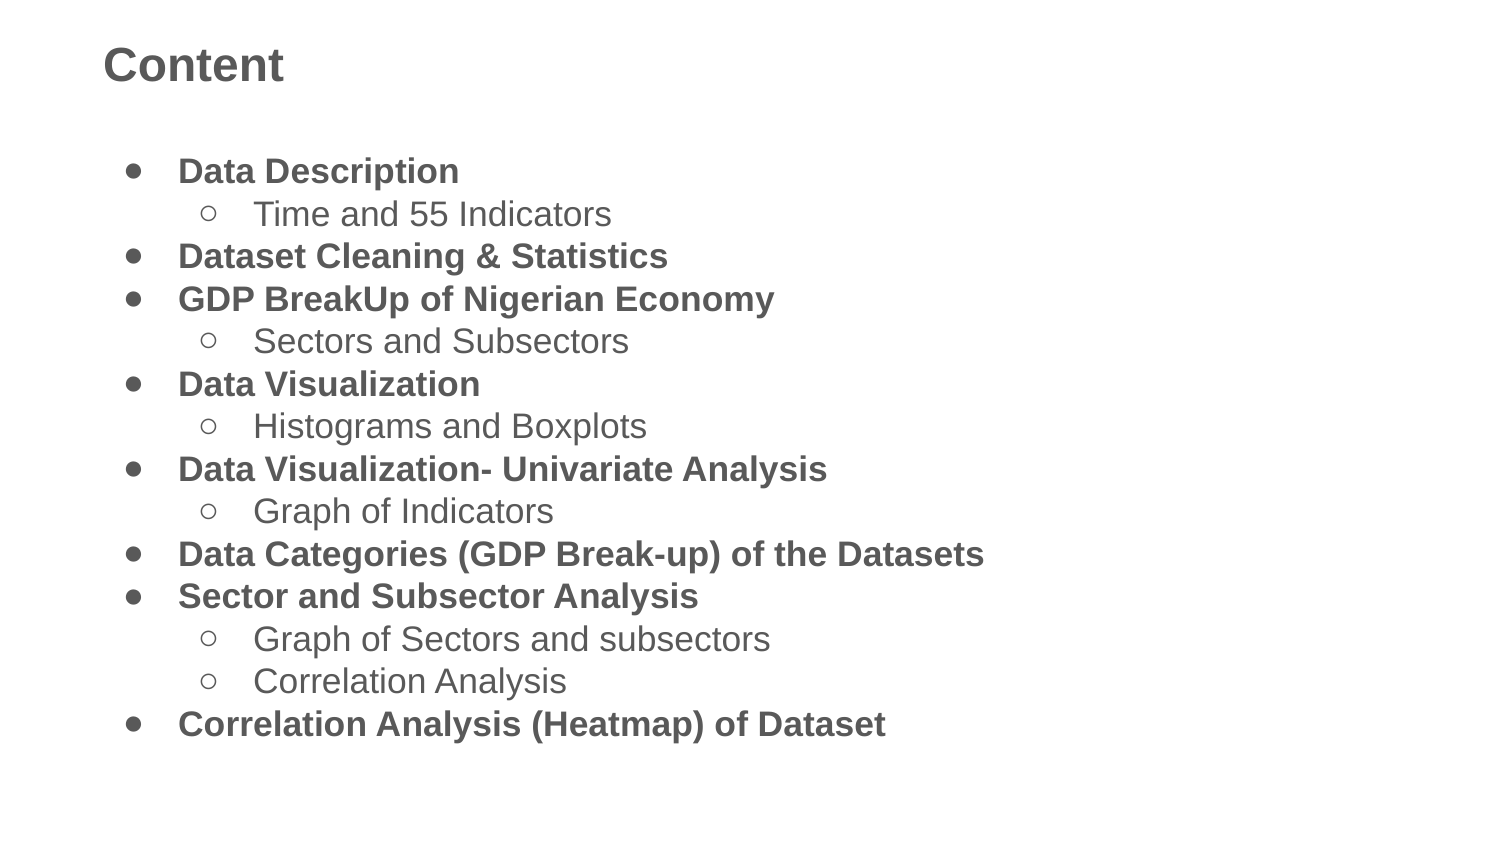

Content

Data Description
Time and 55 Indicators
Dataset Cleaning & Statistics
GDP BreakUp of Nigerian Economy
Sectors and Subsectors
Data Visualization
Histograms and Boxplots
Data Visualization- Univariate Analysis
Graph of Indicators
Data Categories (GDP Break-up) of the Datasets
Sector and Subsector Analysis
Graph of Sectors and subsectors
Correlation Analysis
Correlation Analysis (Heatmap) of Dataset